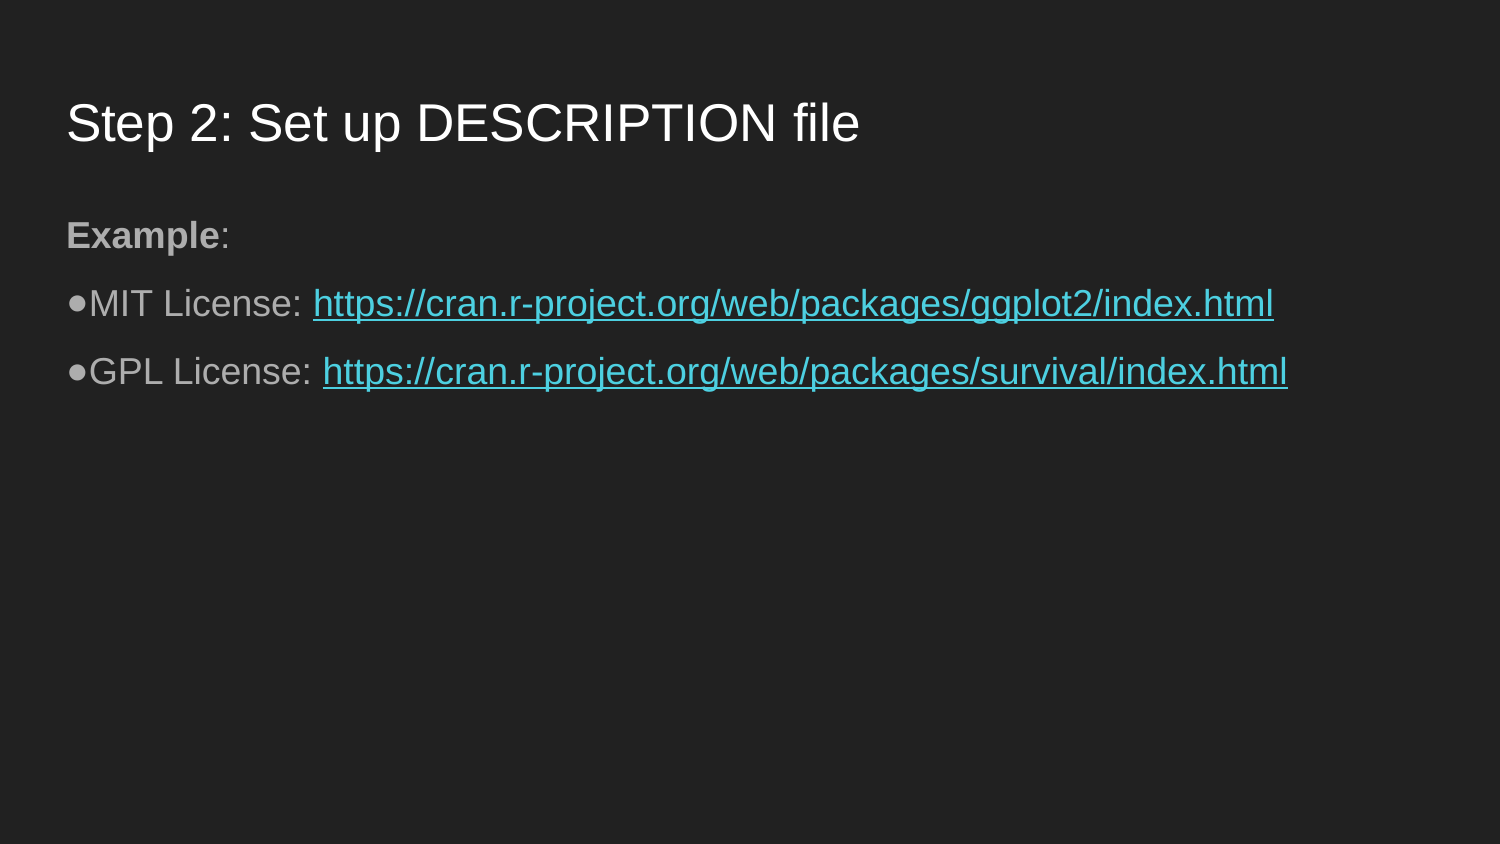

# Step 2: Set up DESCRIPTION file
Example:
MIT License: https://cran.r-project.org/web/packages/ggplot2/index.html
GPL License: https://cran.r-project.org/web/packages/survival/index.html